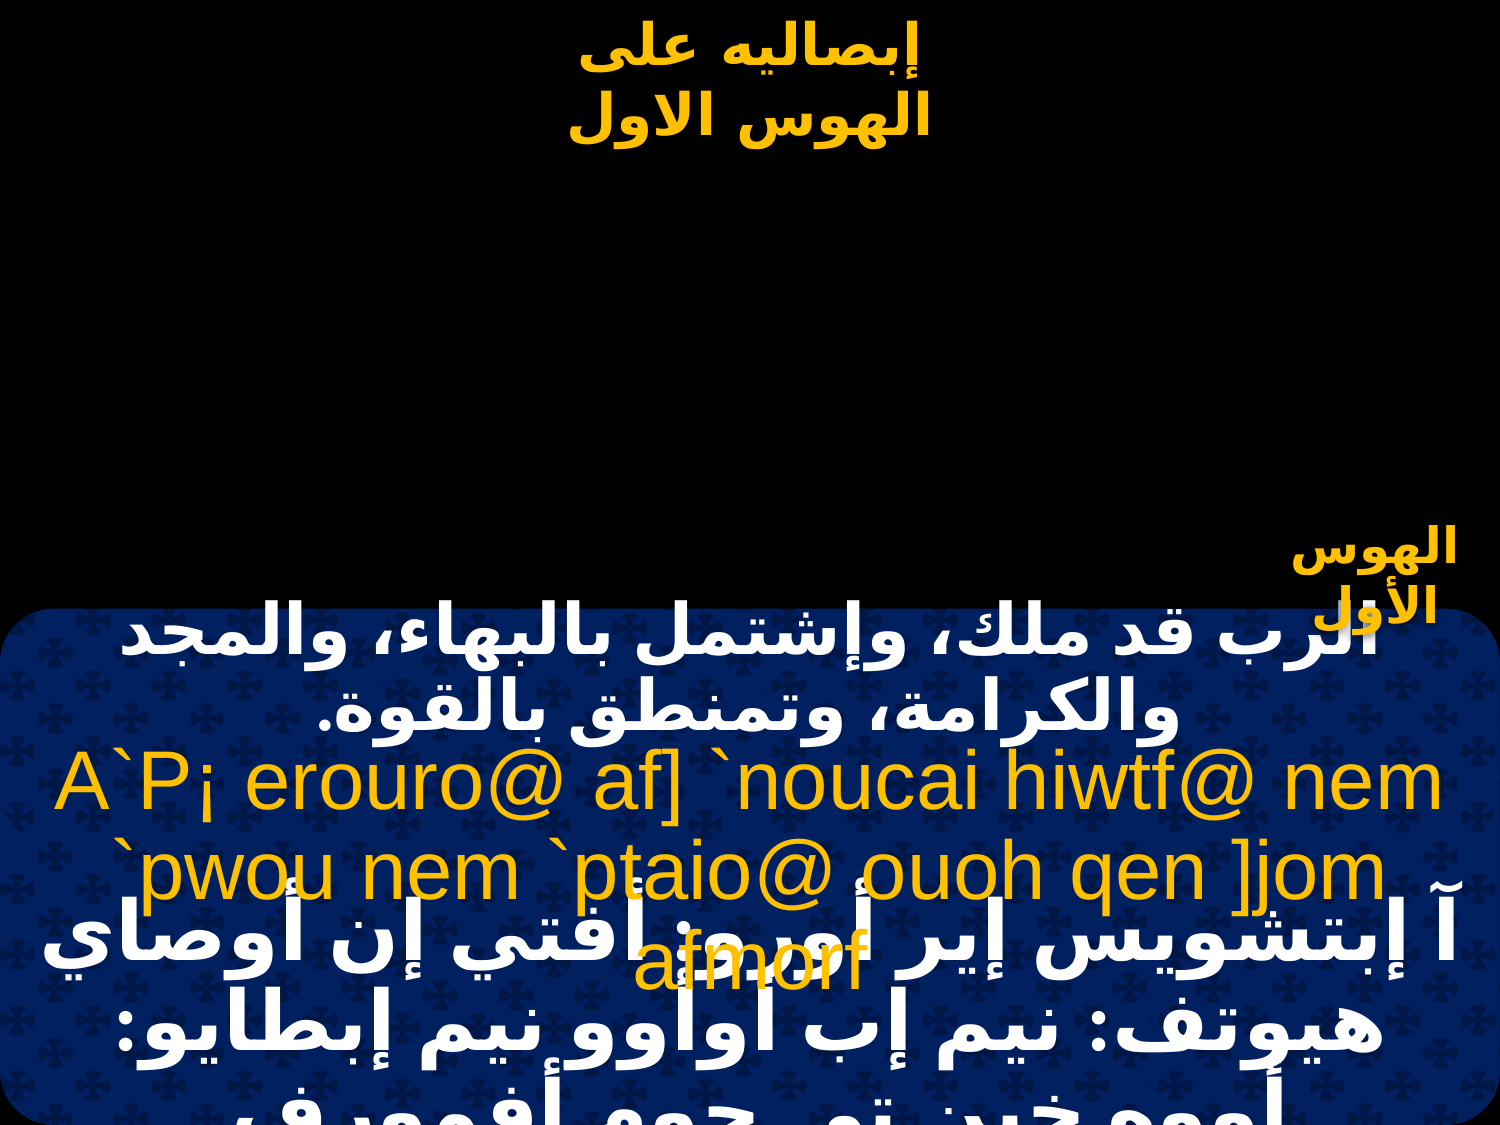

# ابصالية آدام على الهوس الاول (1)
الهوس الأول
الرب قد ملك، وإشتمل بالبهاء، والمجد والكرامة، وتمنطق بالقوة.
A`P¡ erouro@ af] `noucai hiwtf@ nem `pwou nem `ptaio@ ouoh qen ]jom afmorf
آ إبتشويس إير أورو: أفتي إن أوصاي هيوتف: نيم إب أوأوو نيم إبطايو: أووه خين تي جوم أفمورف.